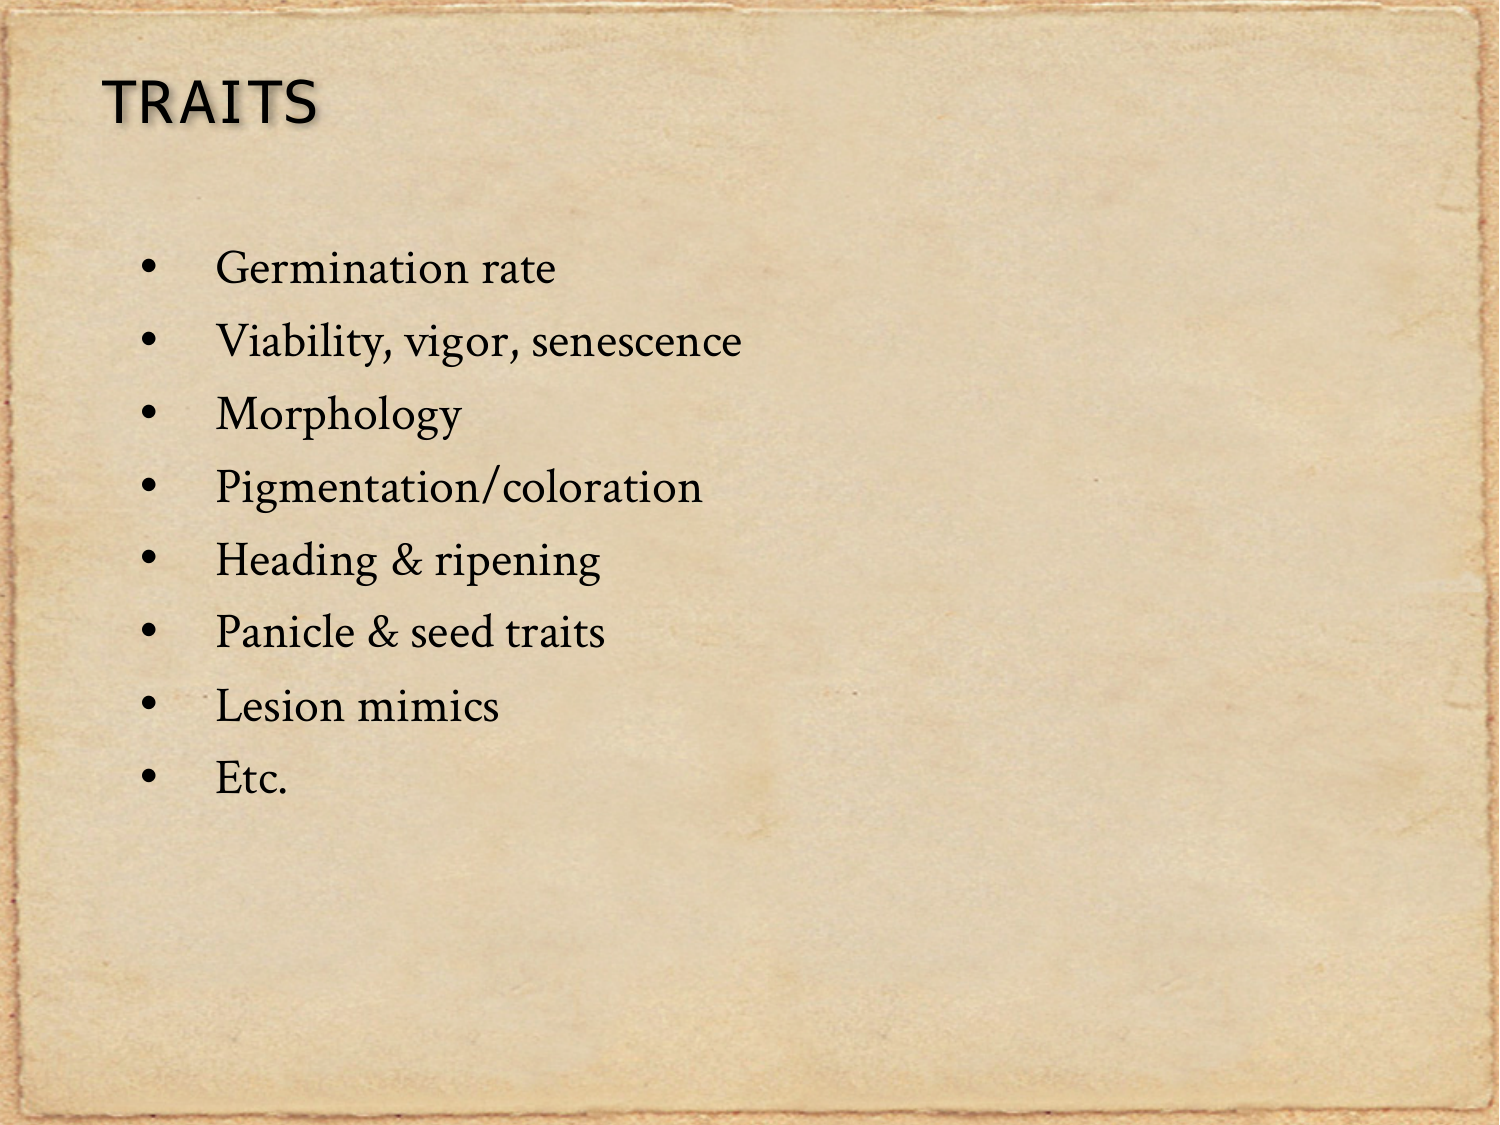

# TRAITS
Germination rate
Viability, vigor, senescence
Morphology
Pigmentation/coloration
Heading & ripening
Panicle & seed traits
Lesion mimics
Etc.